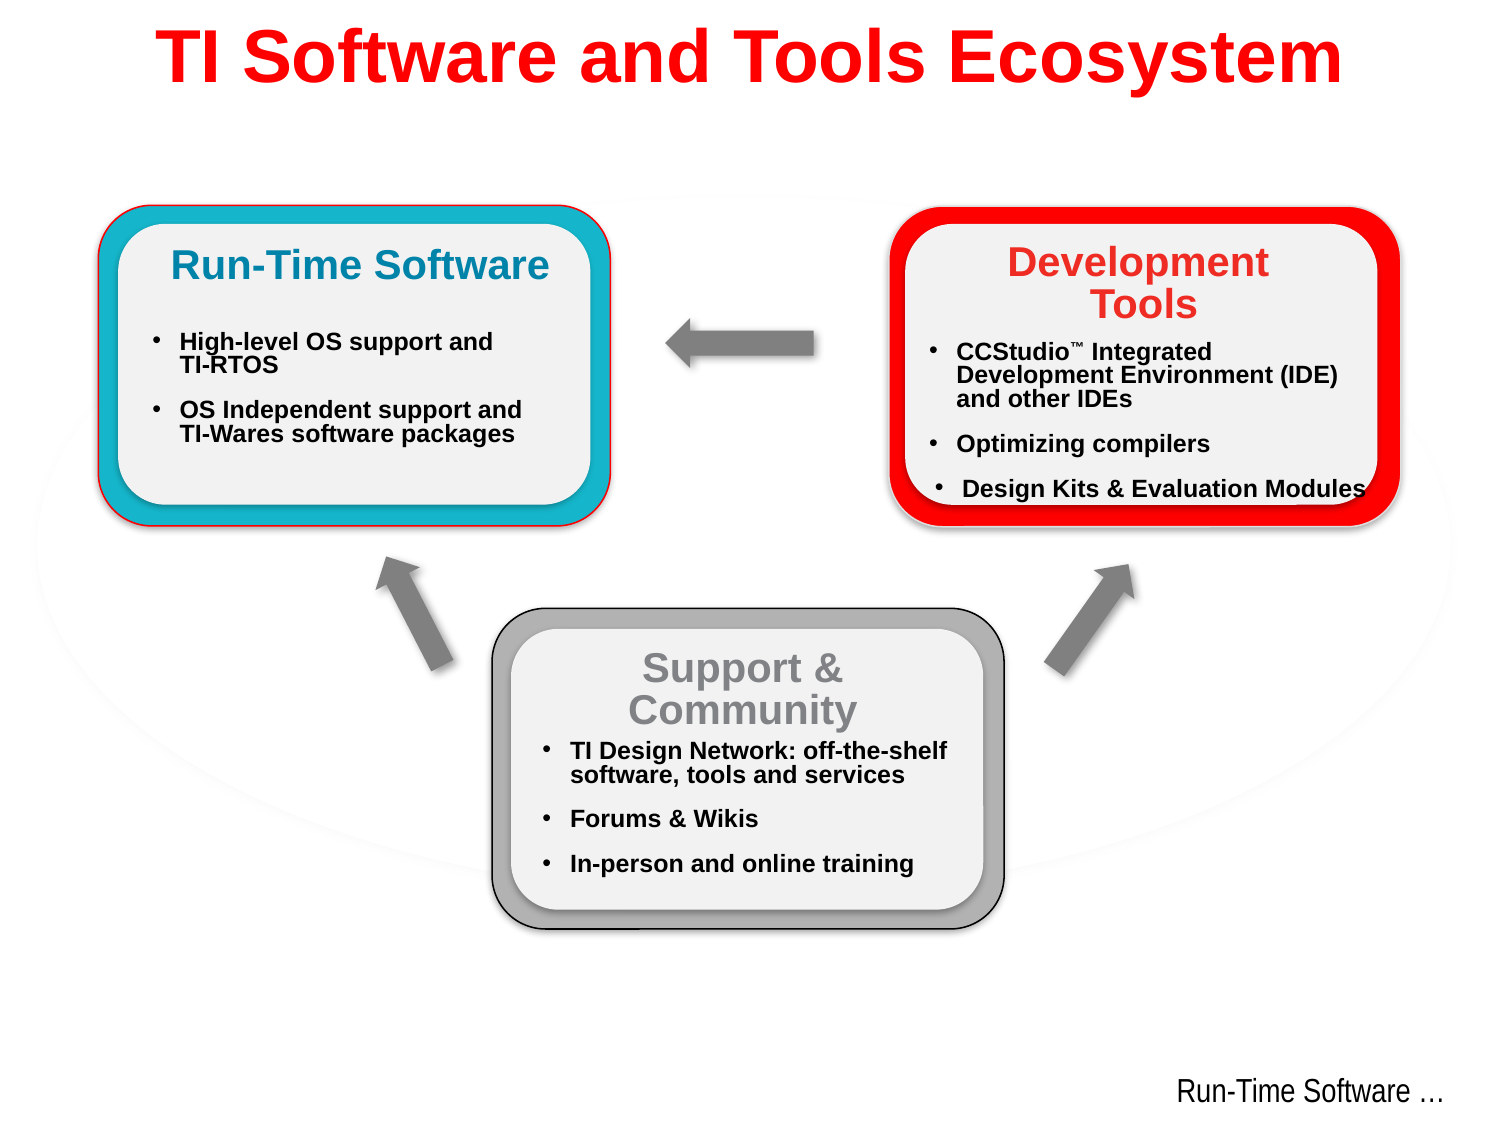

# TI Software and Tools Ecosystem

Development
Tools
 Run-Time Software

High-level OS support and
TI-RTOS
OS Independent support and TI-Wares software packages

CCStudio™ Integrated Development Environment (IDE) and other IDEs
Optimizing compilers
Design Kits & Evaluation Modules

Support & Community
TI Design Network: off-the-shelf software, tools and services
Forums & Wikis
In-person and online training
Run-Time Software …